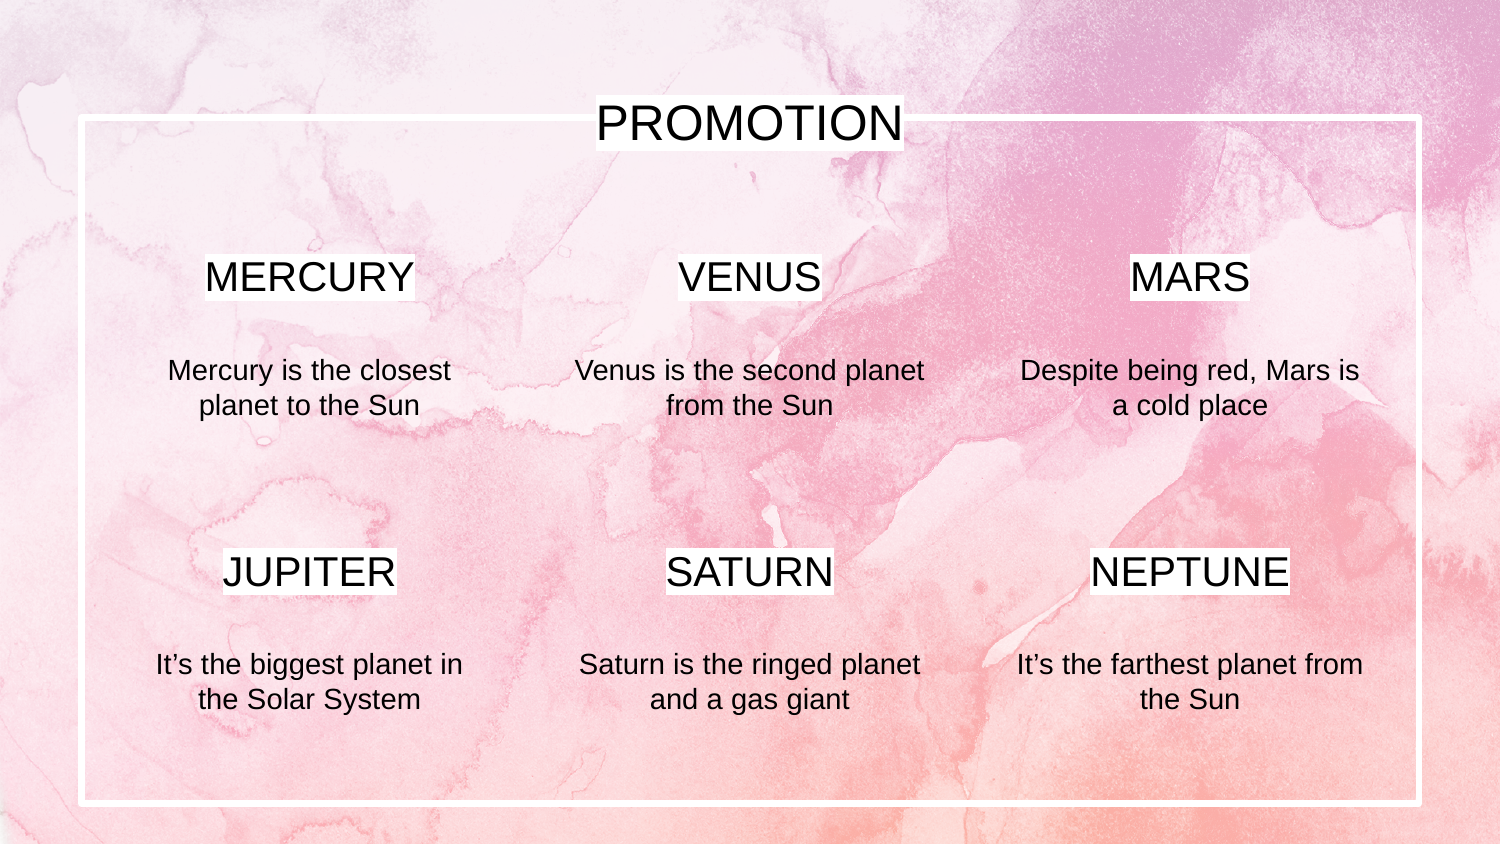

# PROMOTION
MERCURY
VENUS
MARS
Mercury is the closest planet to the Sun
Venus is the second planet from the Sun
Despite being red, Mars is a cold place
JUPITER
SATURN
NEPTUNE
It’s the biggest planet in the Solar System
Saturn is the ringed planet and a gas giant
It’s the farthest planet from the Sun